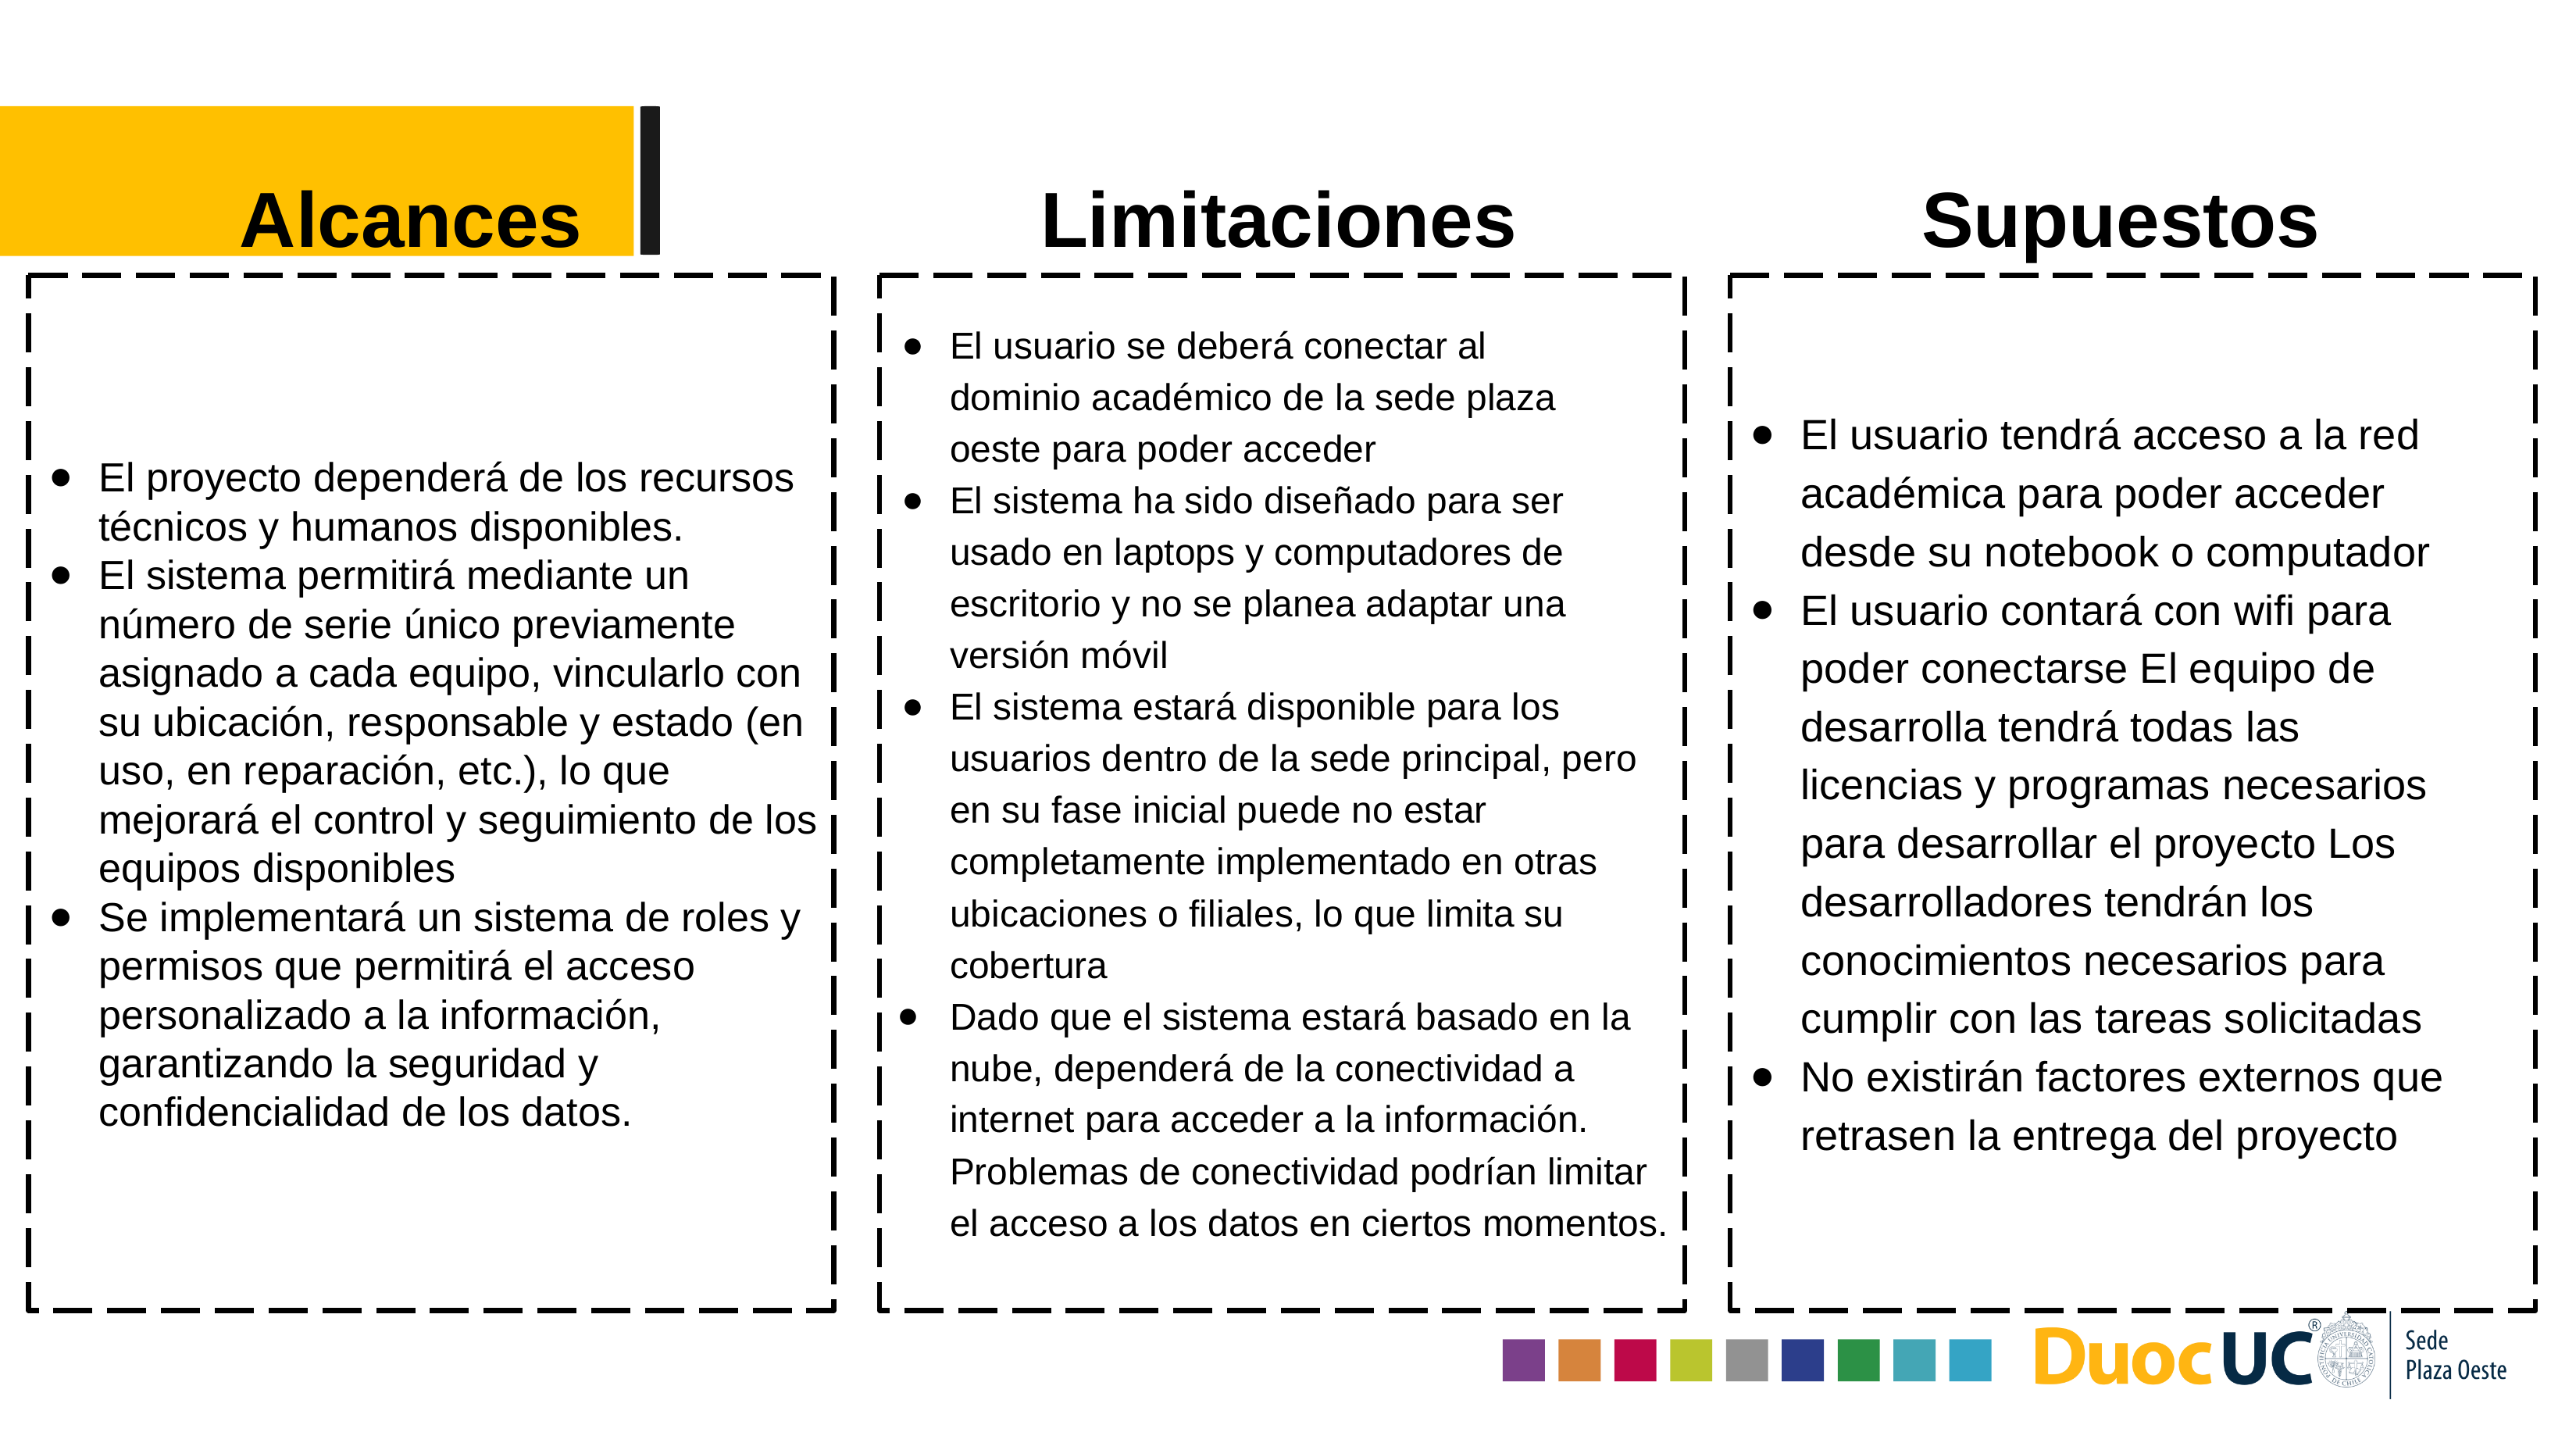

Alcances
Limitaciones
Supuestos
El proyecto dependerá de los recursos técnicos y humanos disponibles.
El sistema permitirá mediante un número de serie único previamente asignado a cada equipo, vincularlo con su ubicación, responsable y estado (en uso, en reparación, etc.), lo que mejorará el control y seguimiento de los equipos disponibles
Se implementará un sistema de roles y permisos que permitirá el acceso personalizado a la información, garantizando la seguridad y confidencialidad de los datos.
El usuario se deberá conectar al dominio académico de la sede plaza oeste para poder acceder
El sistema ha sido diseñado para ser usado en laptops y computadores de escritorio y no se planea adaptar una versión móvil
El sistema estará disponible para los usuarios dentro de la sede principal, pero en su fase inicial puede no estar completamente implementado en otras ubicaciones o filiales, lo que limita su cobertura
Dado que el sistema estará basado en la nube, dependerá de la conectividad a internet para acceder a la información. Problemas de conectividad podrían limitar el acceso a los datos en ciertos momentos.

El usuario tendrá acceso a la red académica para poder acceder desde su notebook o computador
El usuario contará con wifi para poder conectarse El equipo de desarrolla tendrá todas las licencias y programas necesarios para desarrollar el proyecto Los desarrolladores tendrán los conocimientos necesarios para cumplir con las tareas solicitadas
No existirán factores externos que retrasen la entrega del proyecto